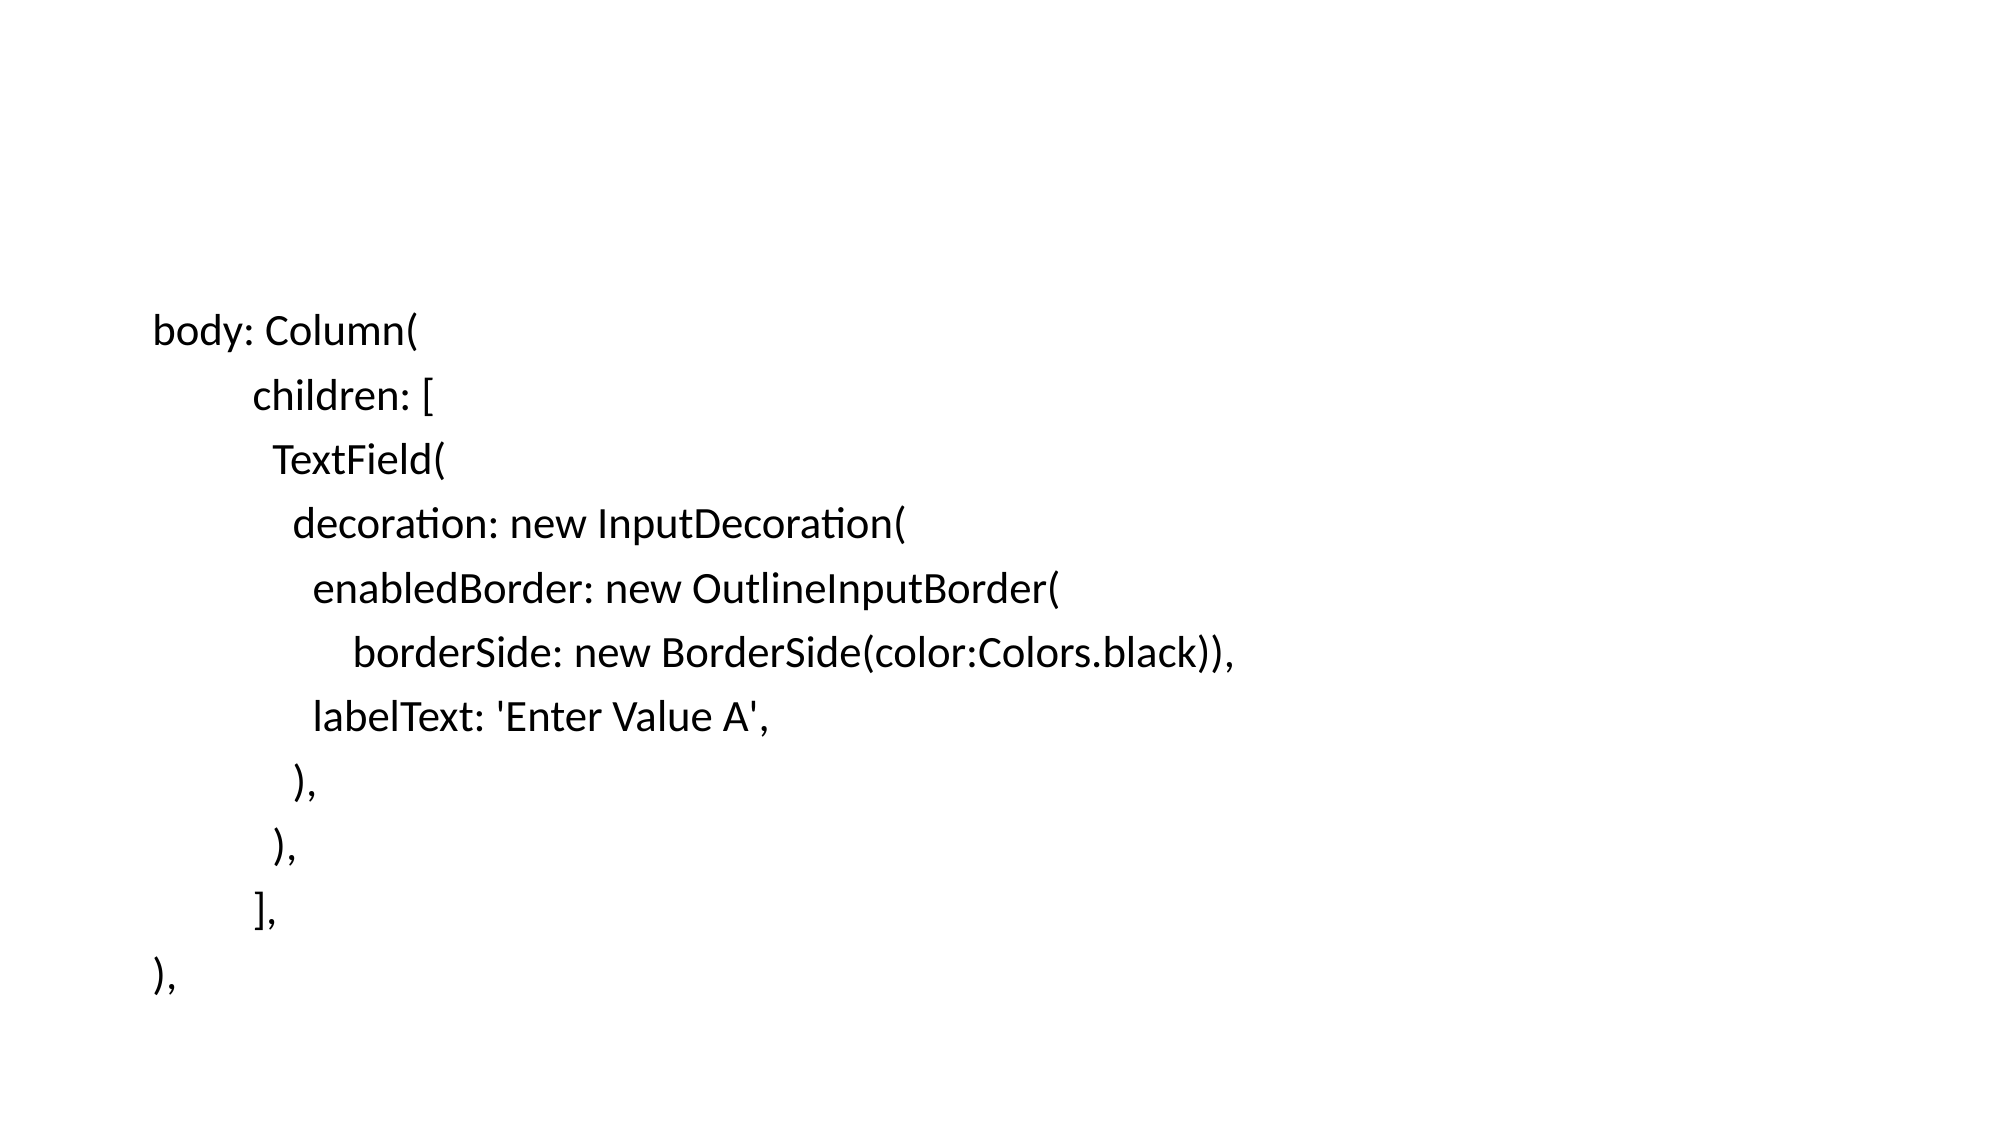

#
body: Column(
          children: [
            TextField(
              decoration: new InputDecoration(
                enabledBorder: new OutlineInputBorder(
                    borderSide: new BorderSide(color:Colors.black)),
                labelText: 'Enter Value A',
              ),
            ),
          ],
),